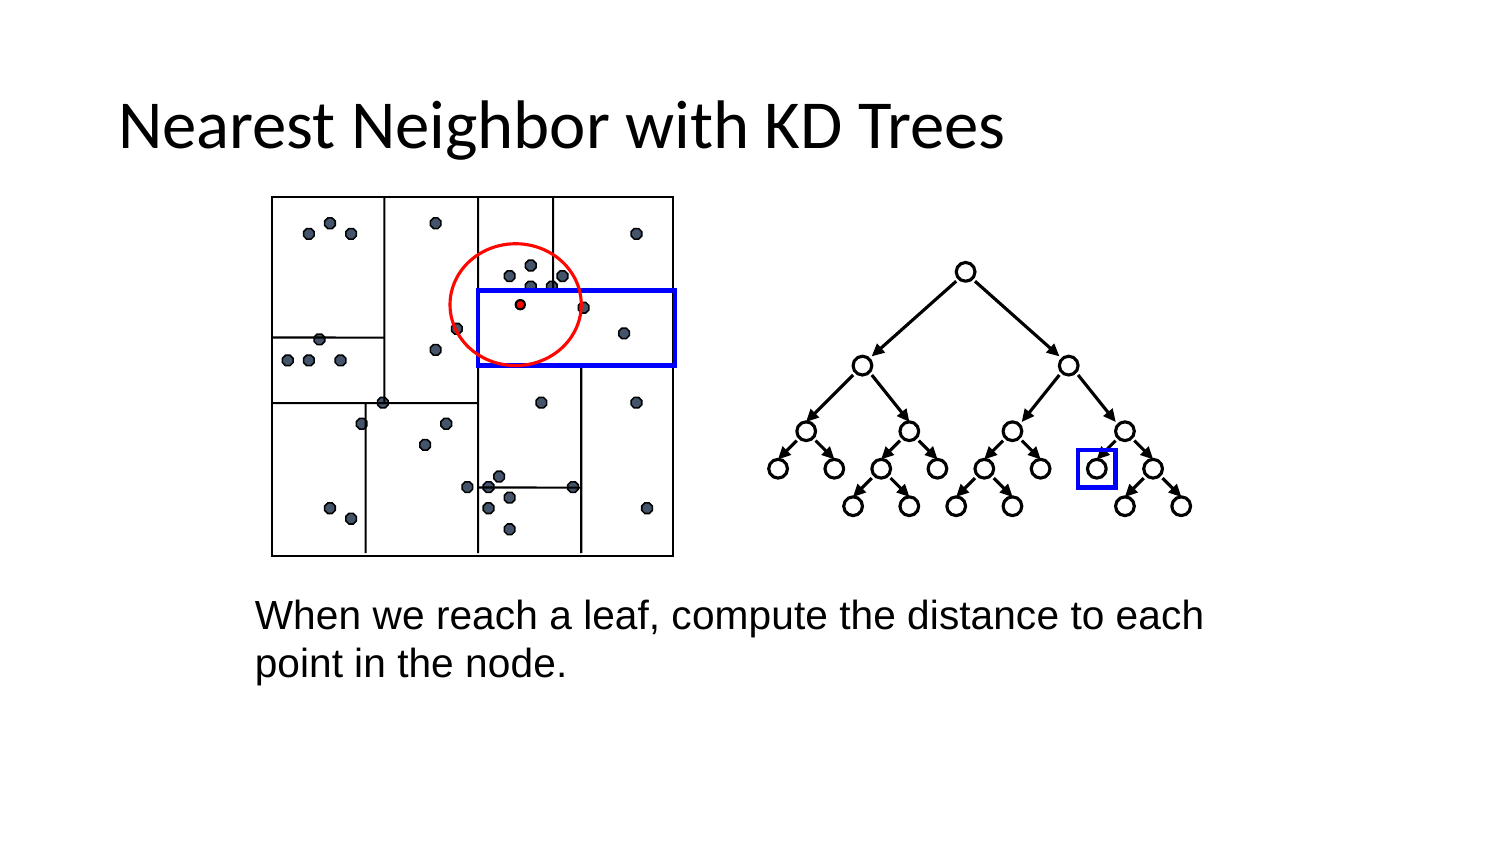

# Nearest Neighbor with KD Trees

When we reach a leaf, compute the distance to each point in the node.